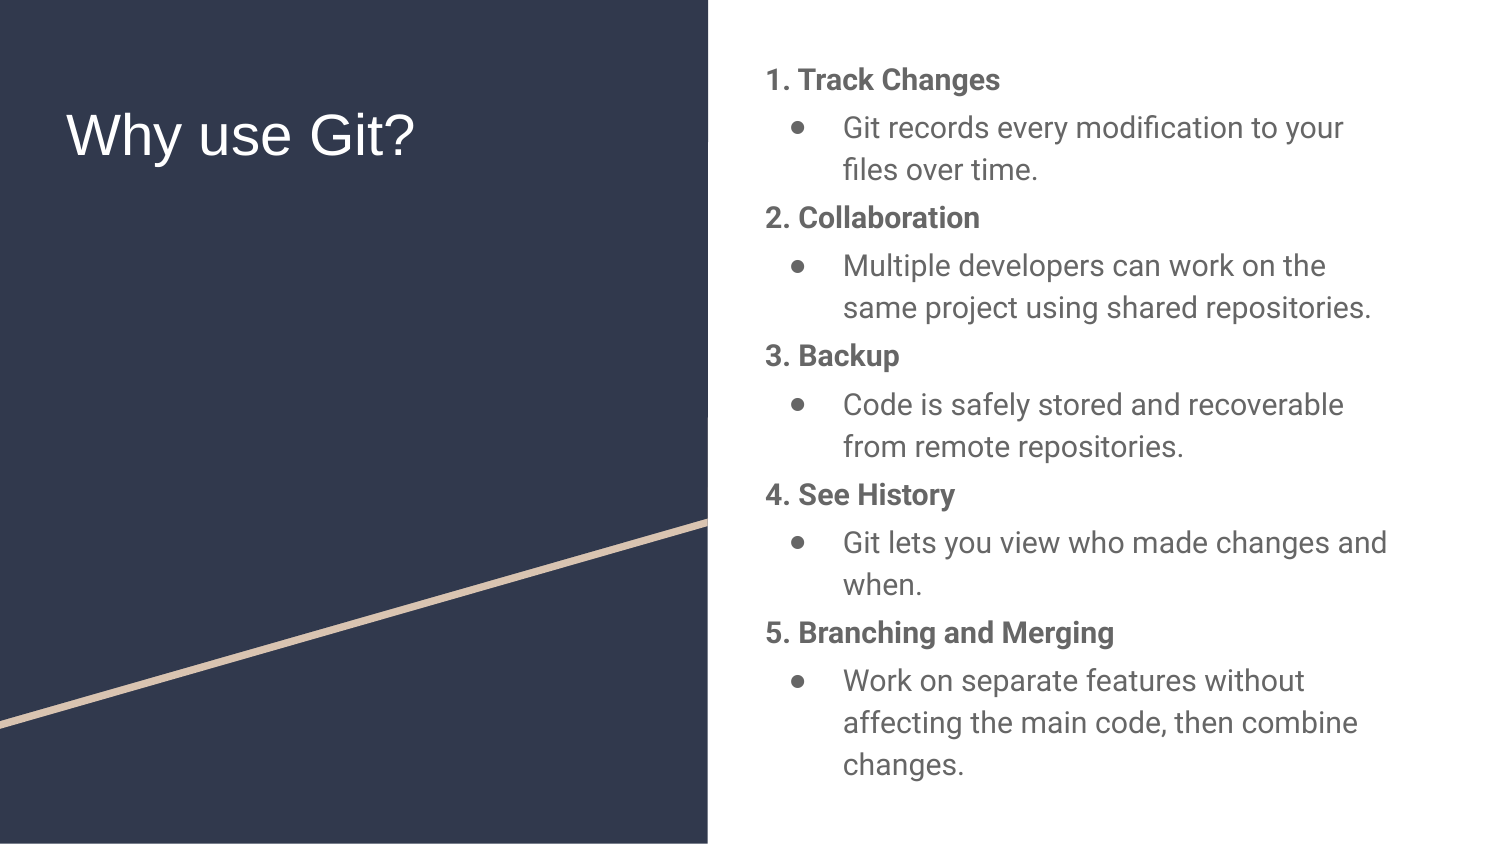

1. Track Changes
Git records every modification to your files over time.
2. Collaboration
Multiple developers can work on the same project using shared repositories.
3. Backup
Code is safely stored and recoverable from remote repositories.
4. See History
Git lets you view who made changes and when.
5. Branching and Merging
Work on separate features without affecting the main code, then combine changes.

# Why use Git?